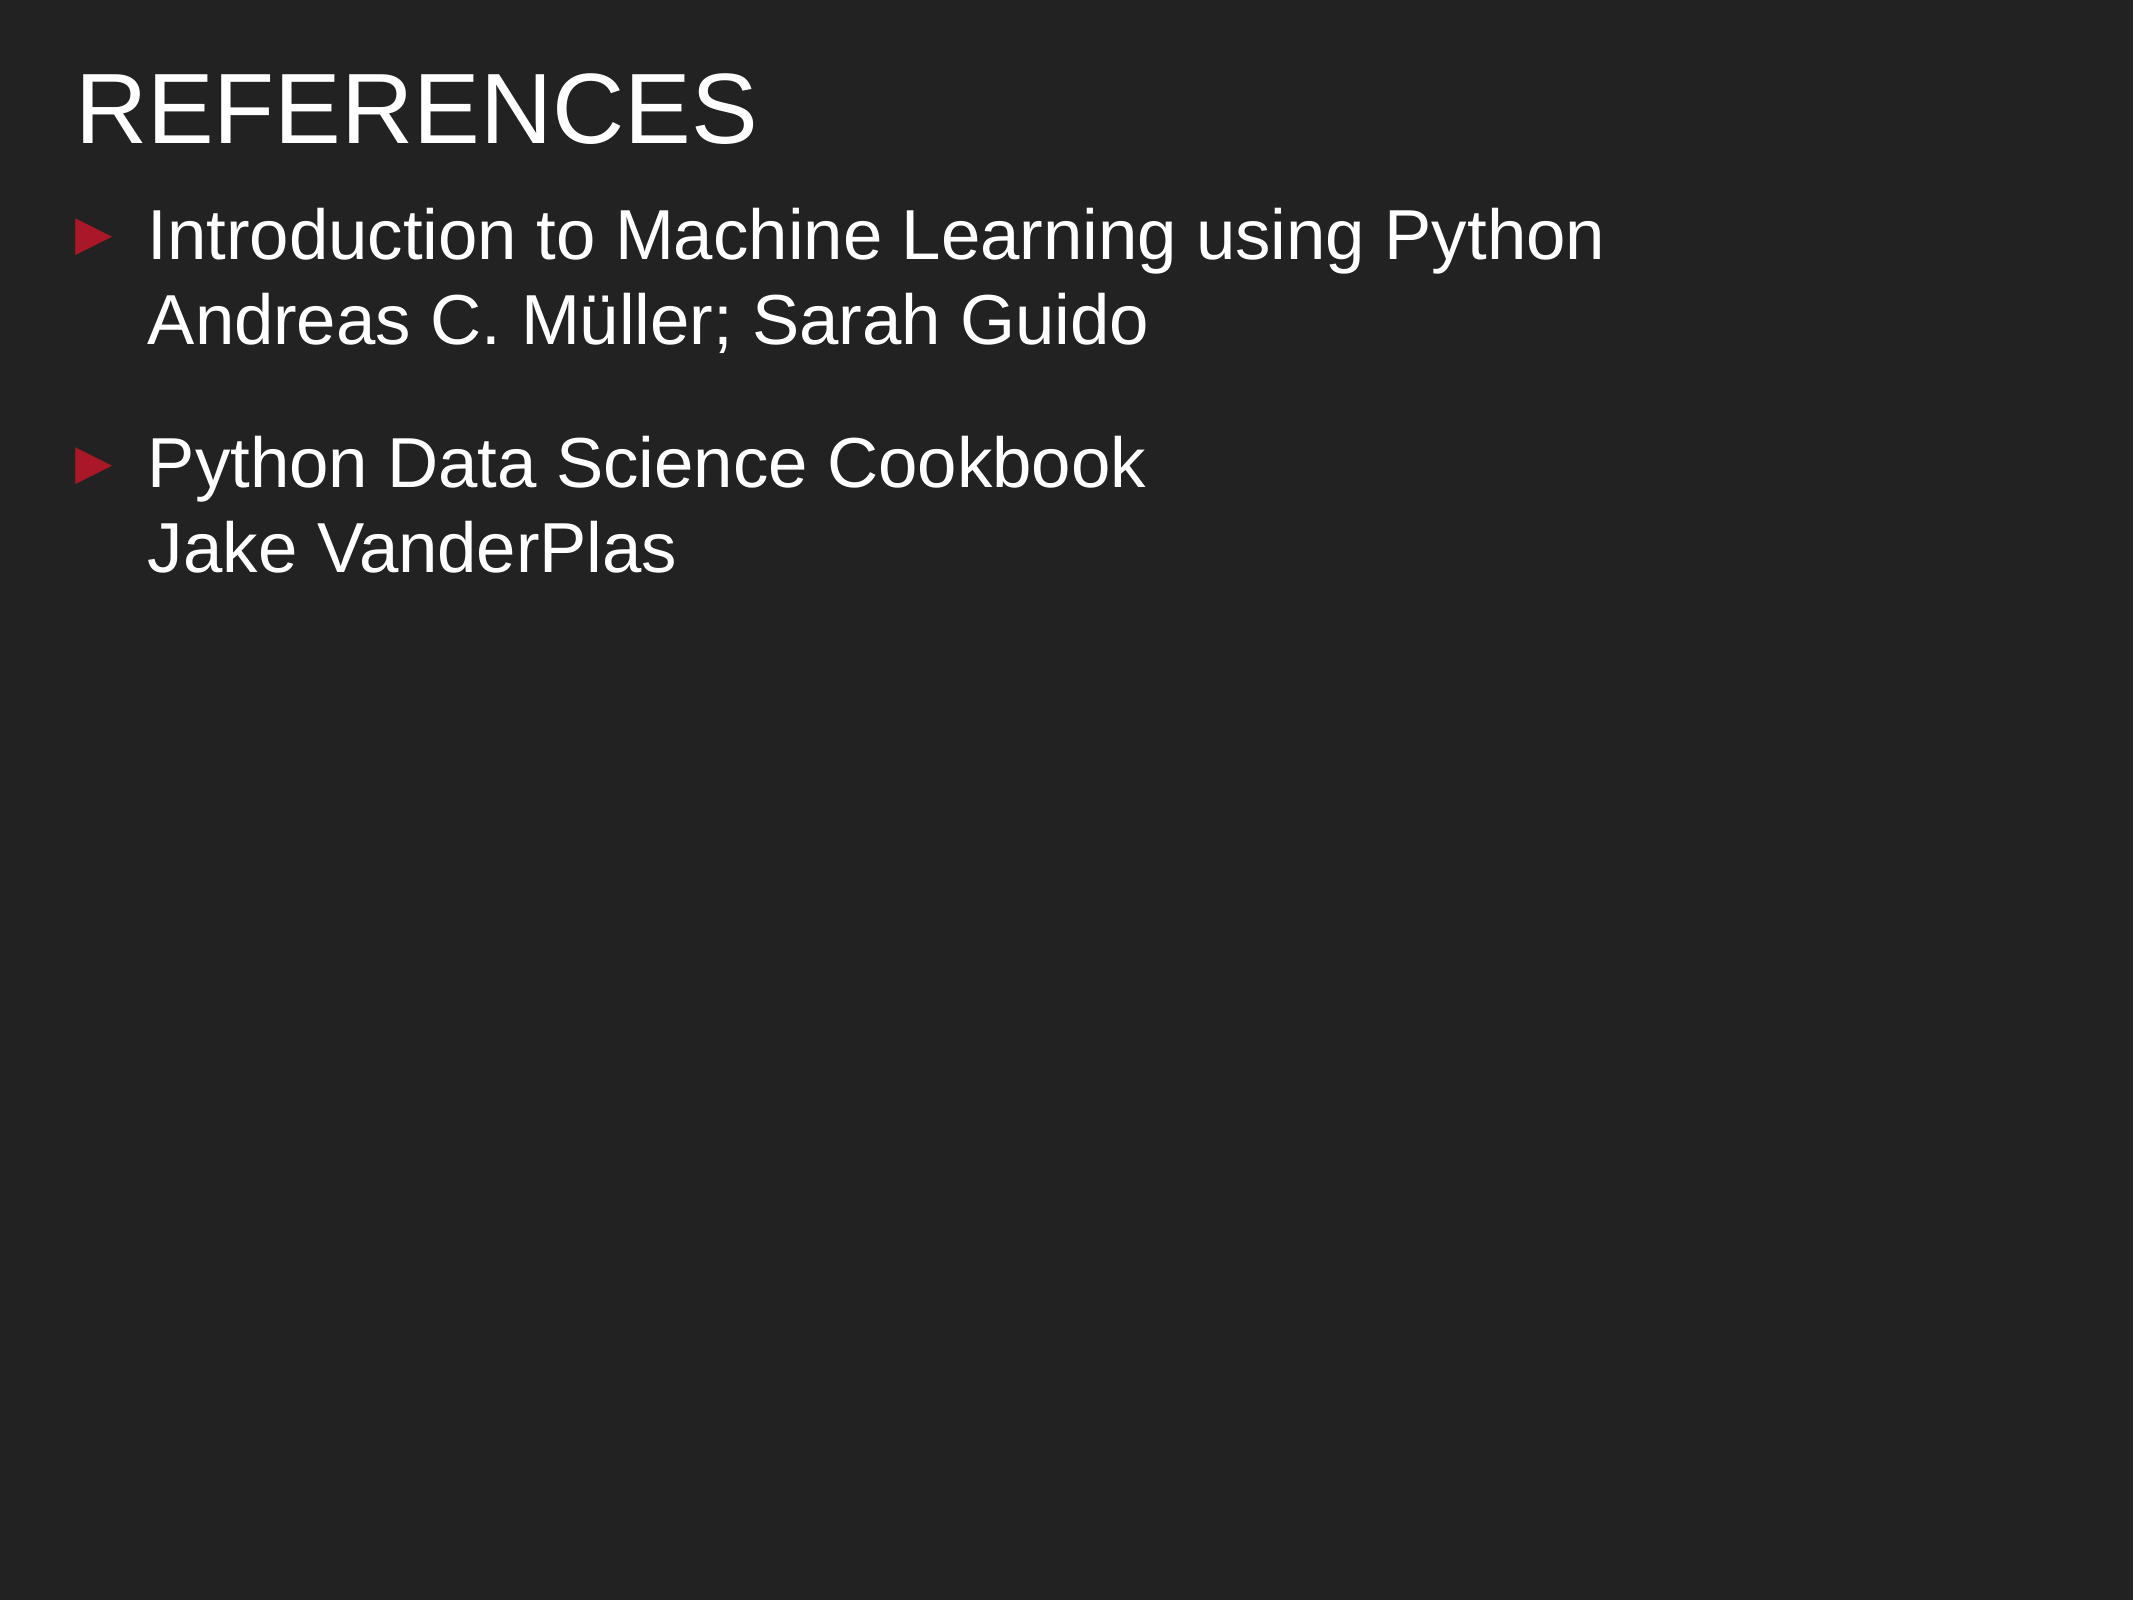

# REFERENCES
Introduction to Machine Learning using Python
Andreas C. Müller; Sarah Guido
Python Data Science Cookbook
Jake VanderPlas